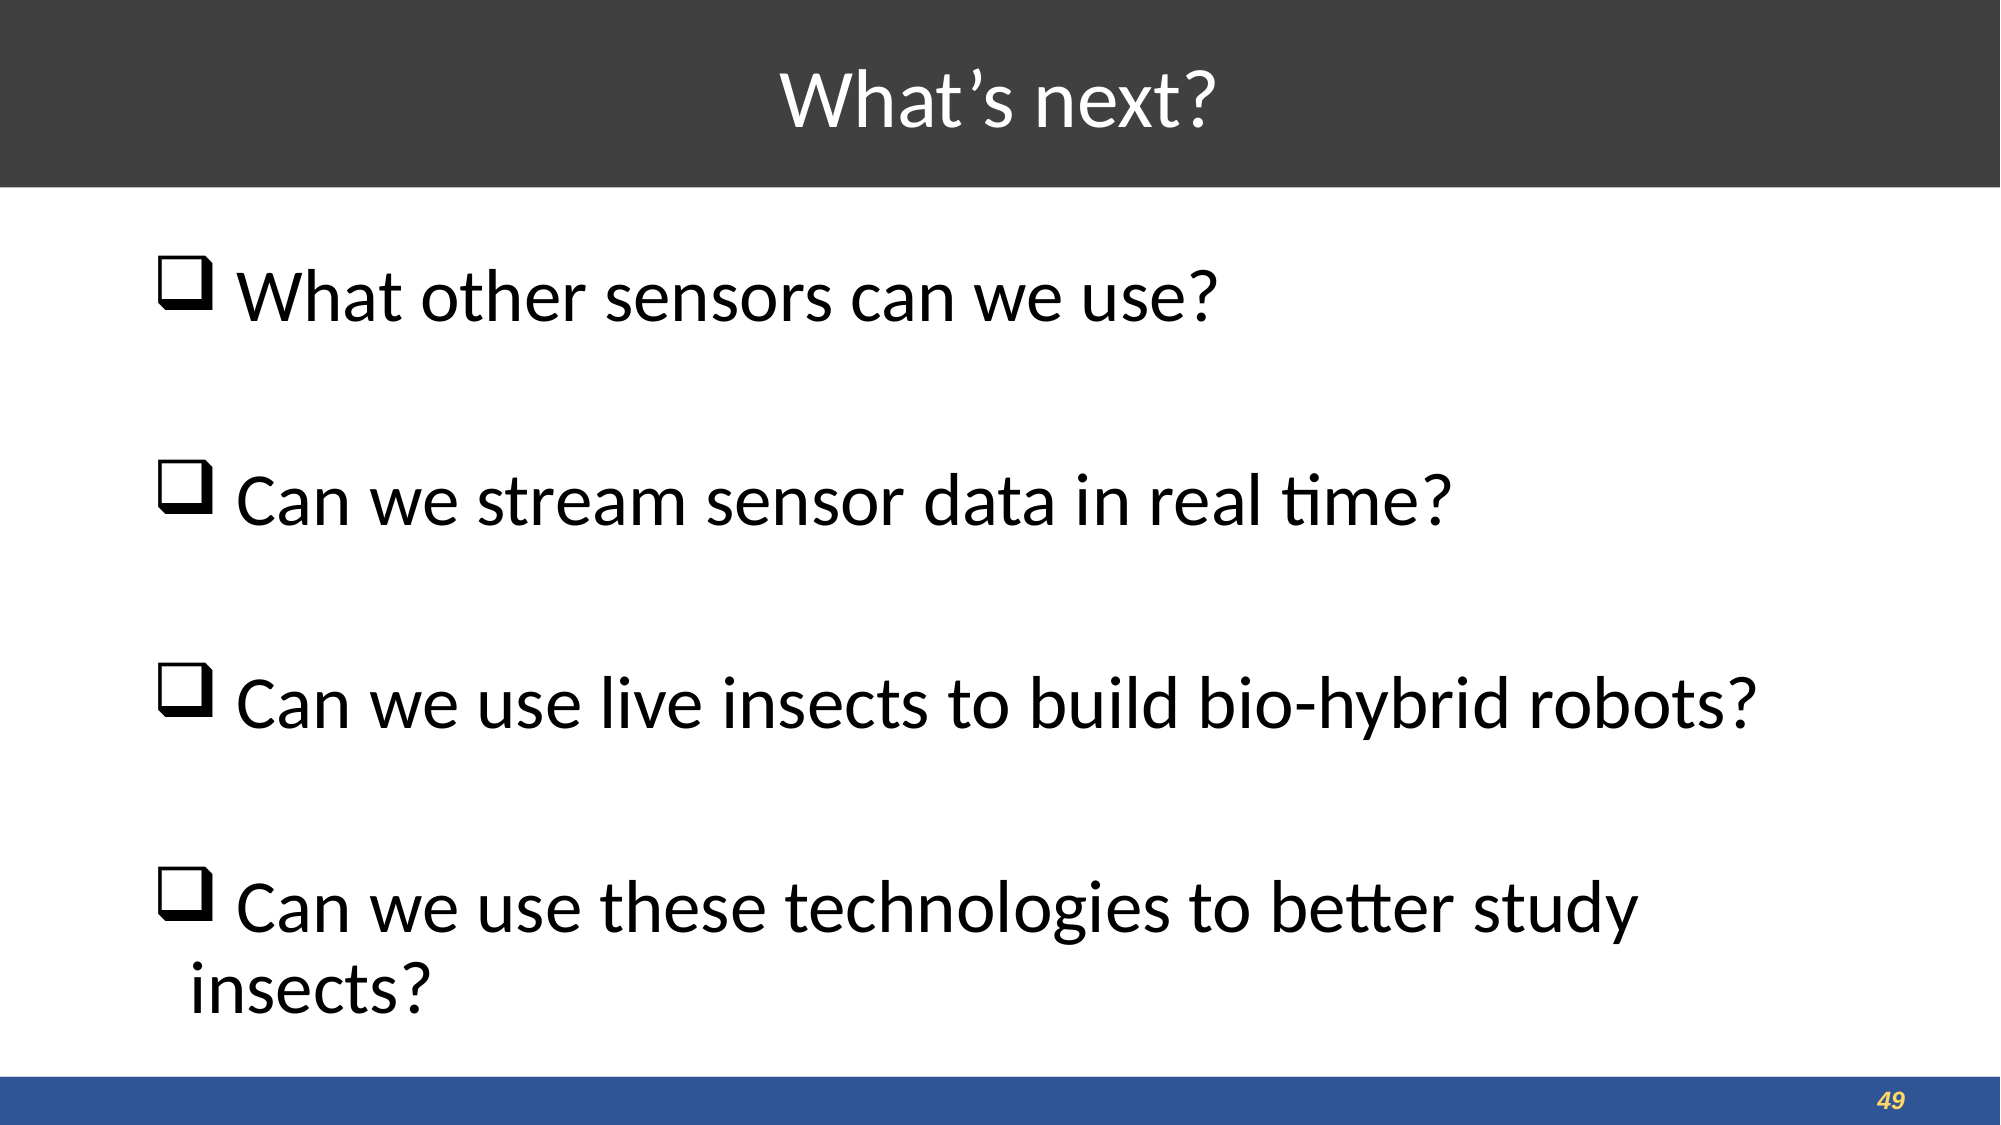

What’s next?
 What other sensors can we use?

 Can we stream sensor data in real time?

 Can we use live insects to build bio-hybrid robots?

 Can we use these technologies to better study insects?